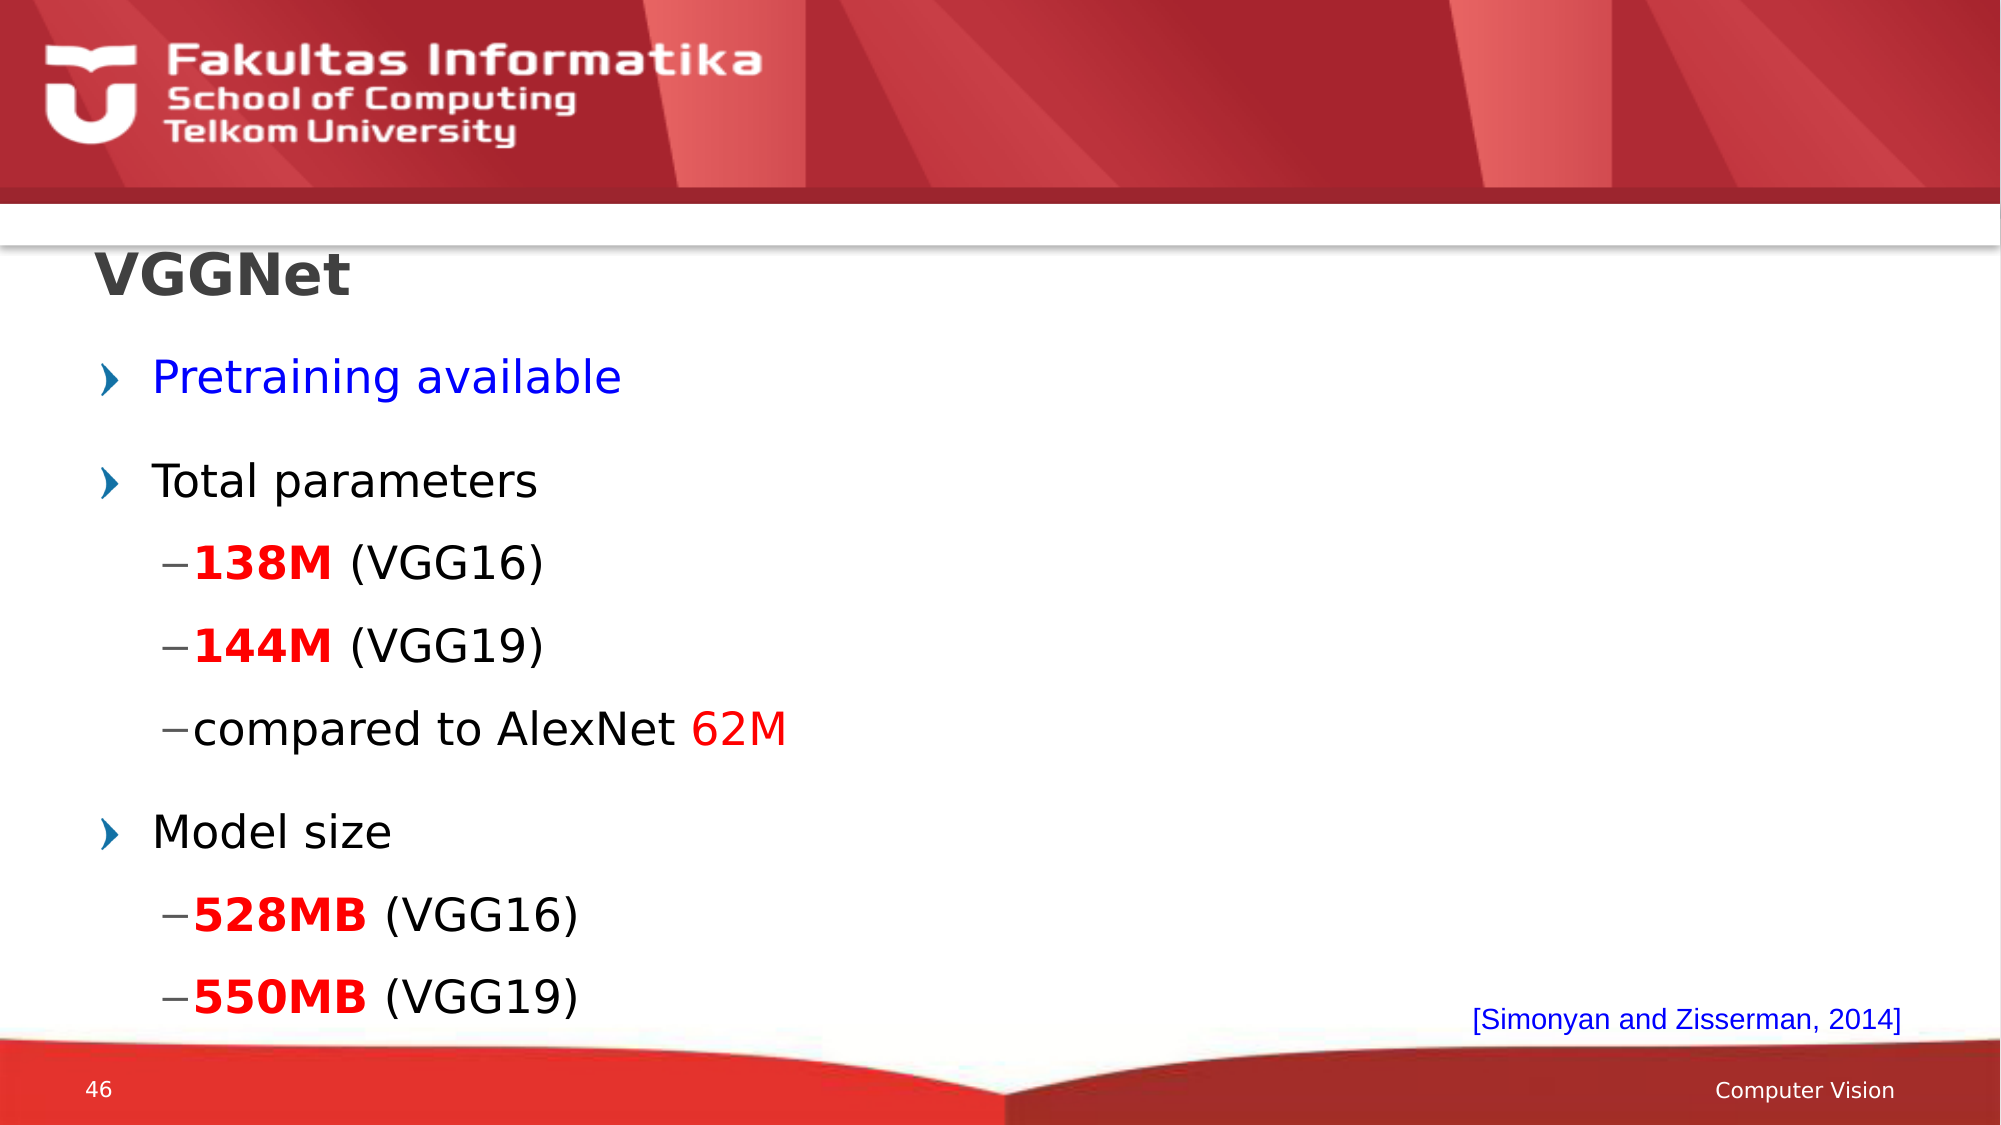

# VGGNet
Pretraining available
Total parameters
138M (VGG16)
144M (VGG19)
compared to AlexNet 62M
Model size
528MB (VGG16)
550MB (VGG19)
[Simonyan and Zisserman, 2014]
Computer Vision
46